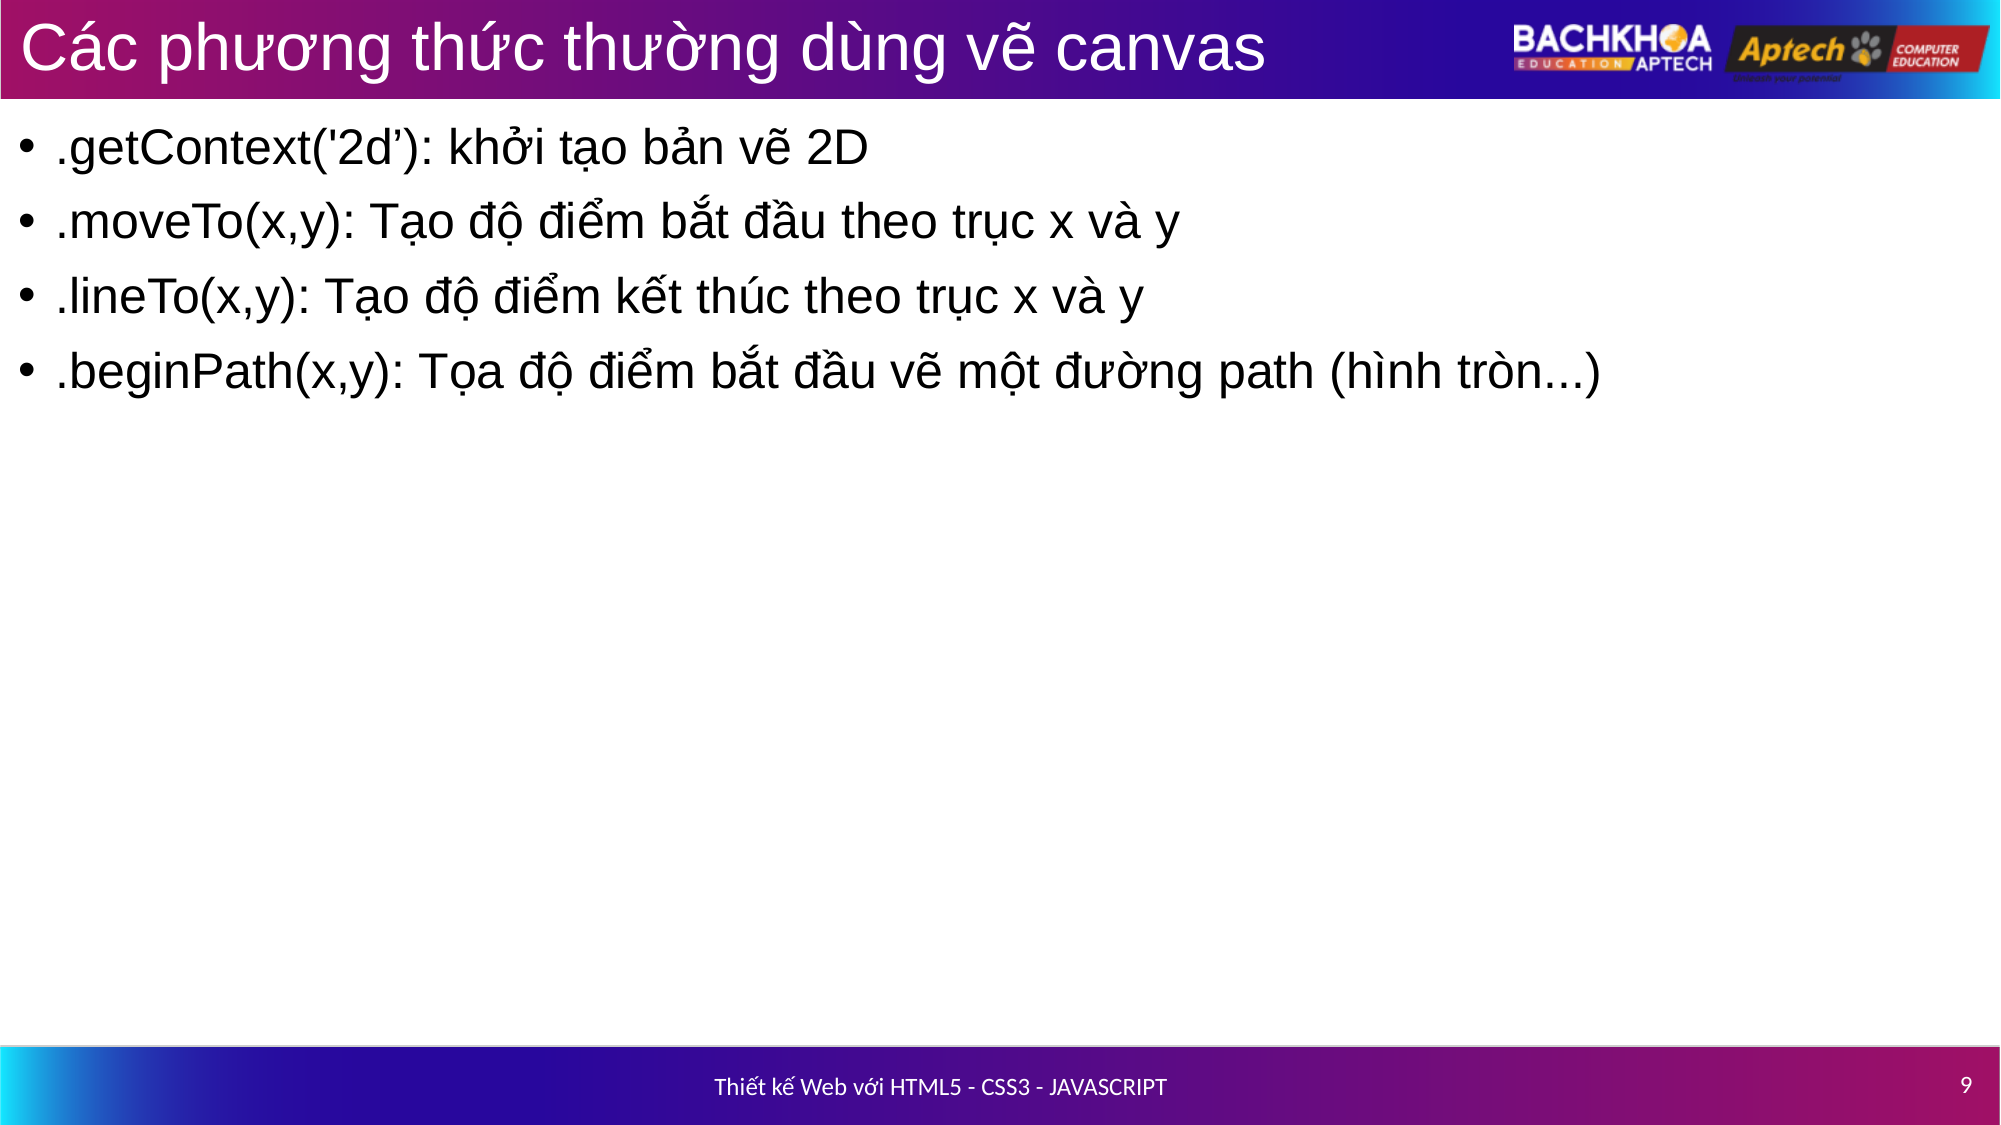

# Các phương thức thường dùng vẽ canvas
.getContext('2d’): khởi tạo bản vẽ 2D
.moveTo(x,y): Tạo độ điểm bắt đầu theo trục x và y
.lineTo(x,y): Tạo độ điểm kết thúc theo trục x và y
.beginPath(x,y): Tọa độ điểm bắt đầu vẽ một đường path (hình tròn...)

9
Thiết kế Web với HTML5 - CSS3 - JAVASCRIPT